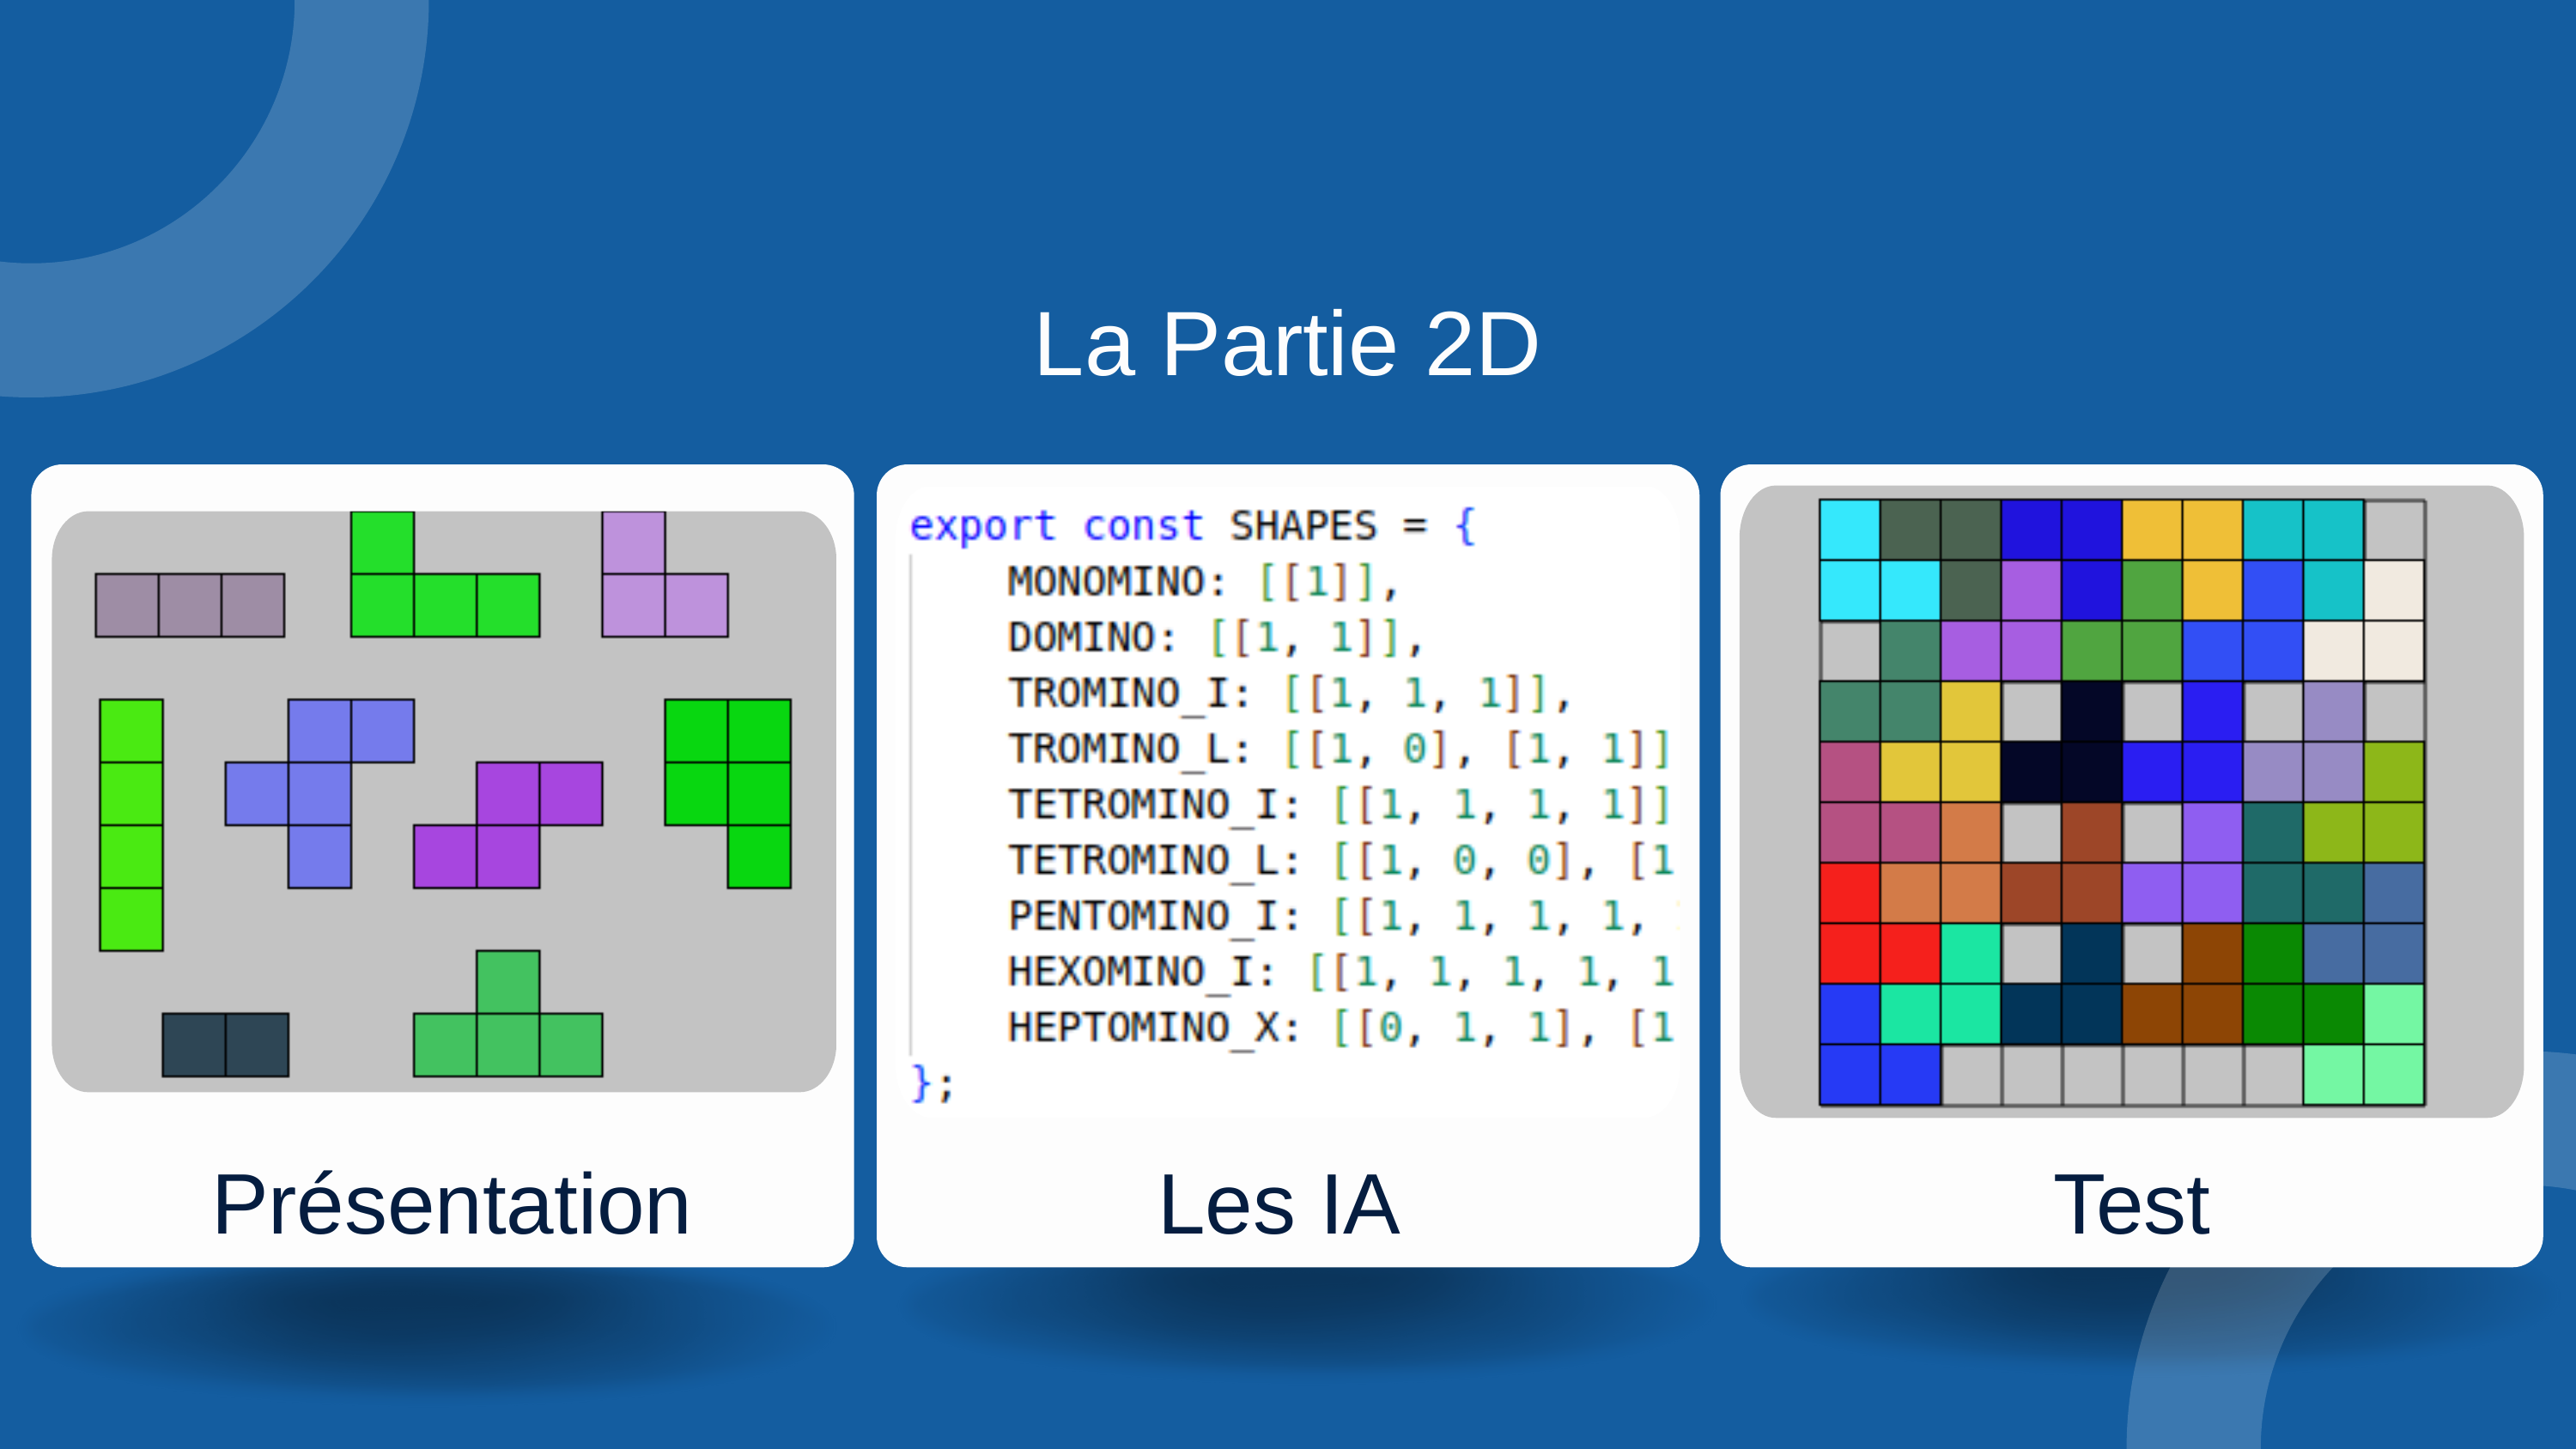

La Partie 2D

Présentation
Les IA
Test